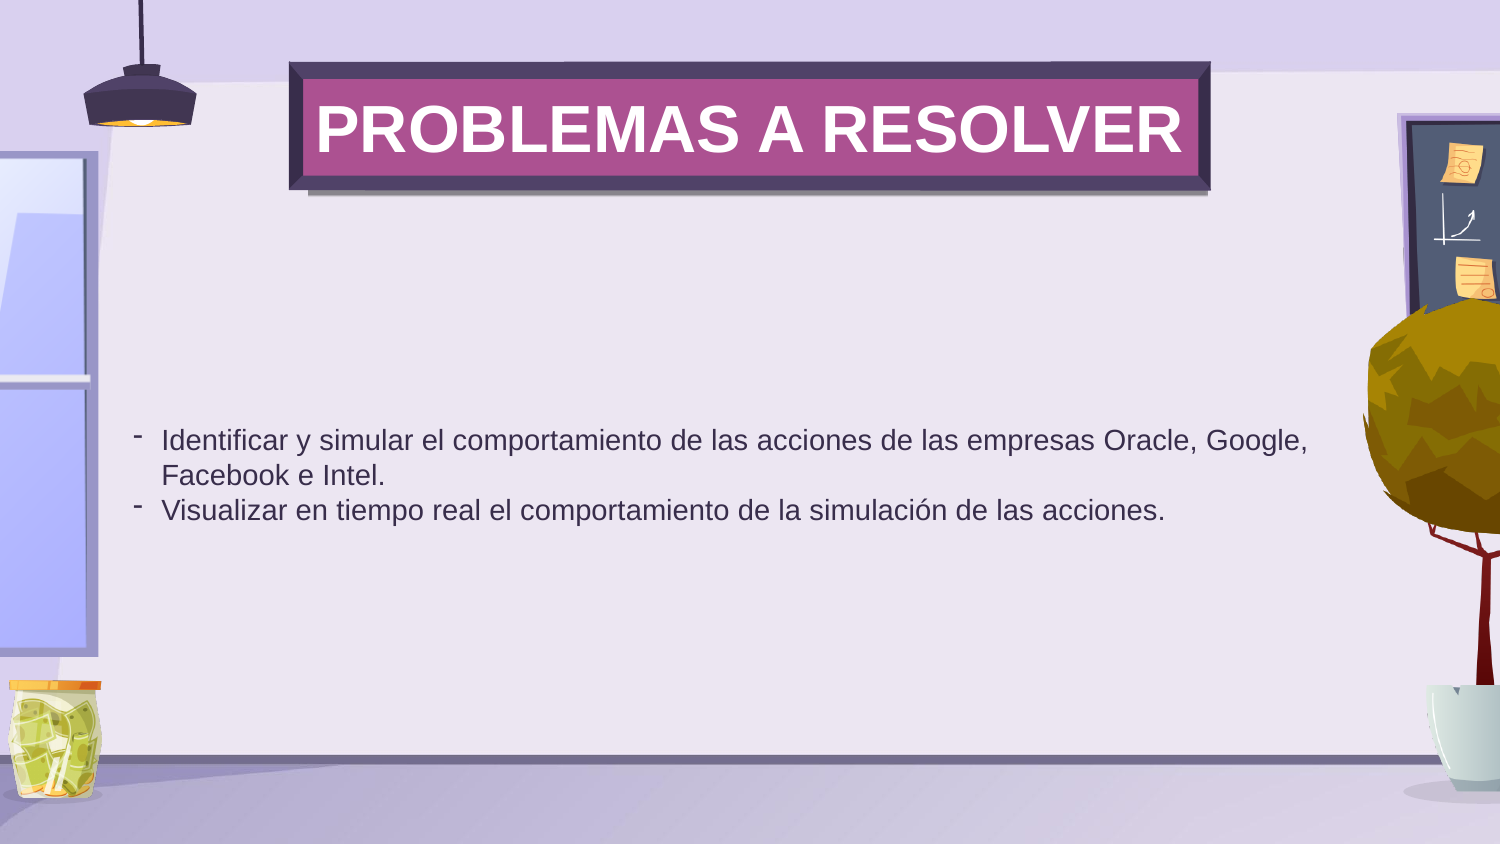

# PROBLEMAS A RESOLVER
Identificar y simular el comportamiento de las acciones de las empresas Oracle, Google, Facebook e Intel.
Visualizar en tiempo real el comportamiento de la simulación de las acciones.